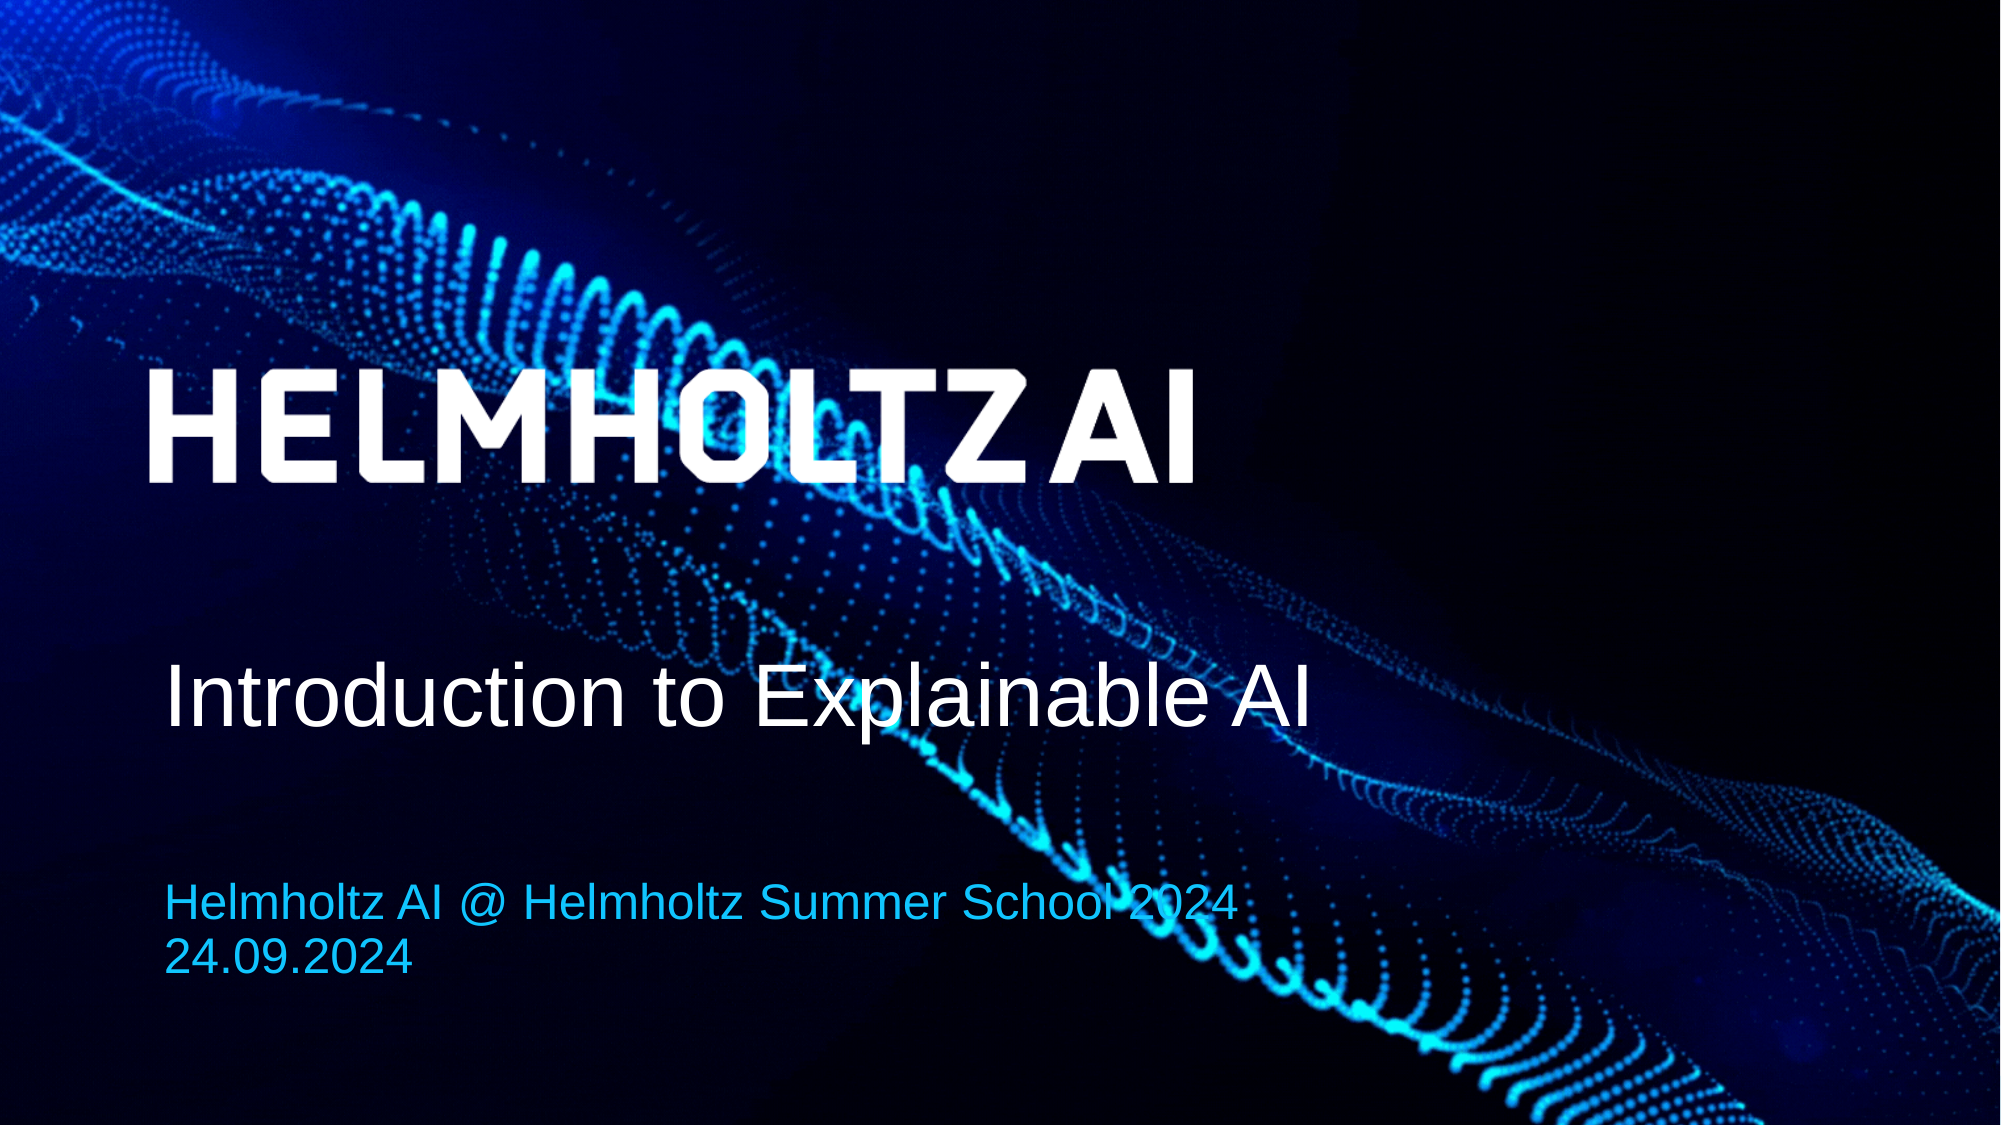

# Introduction to Explainable AI

Helmholtz AI @ Helmholtz Summer School 2024
24.09.2024